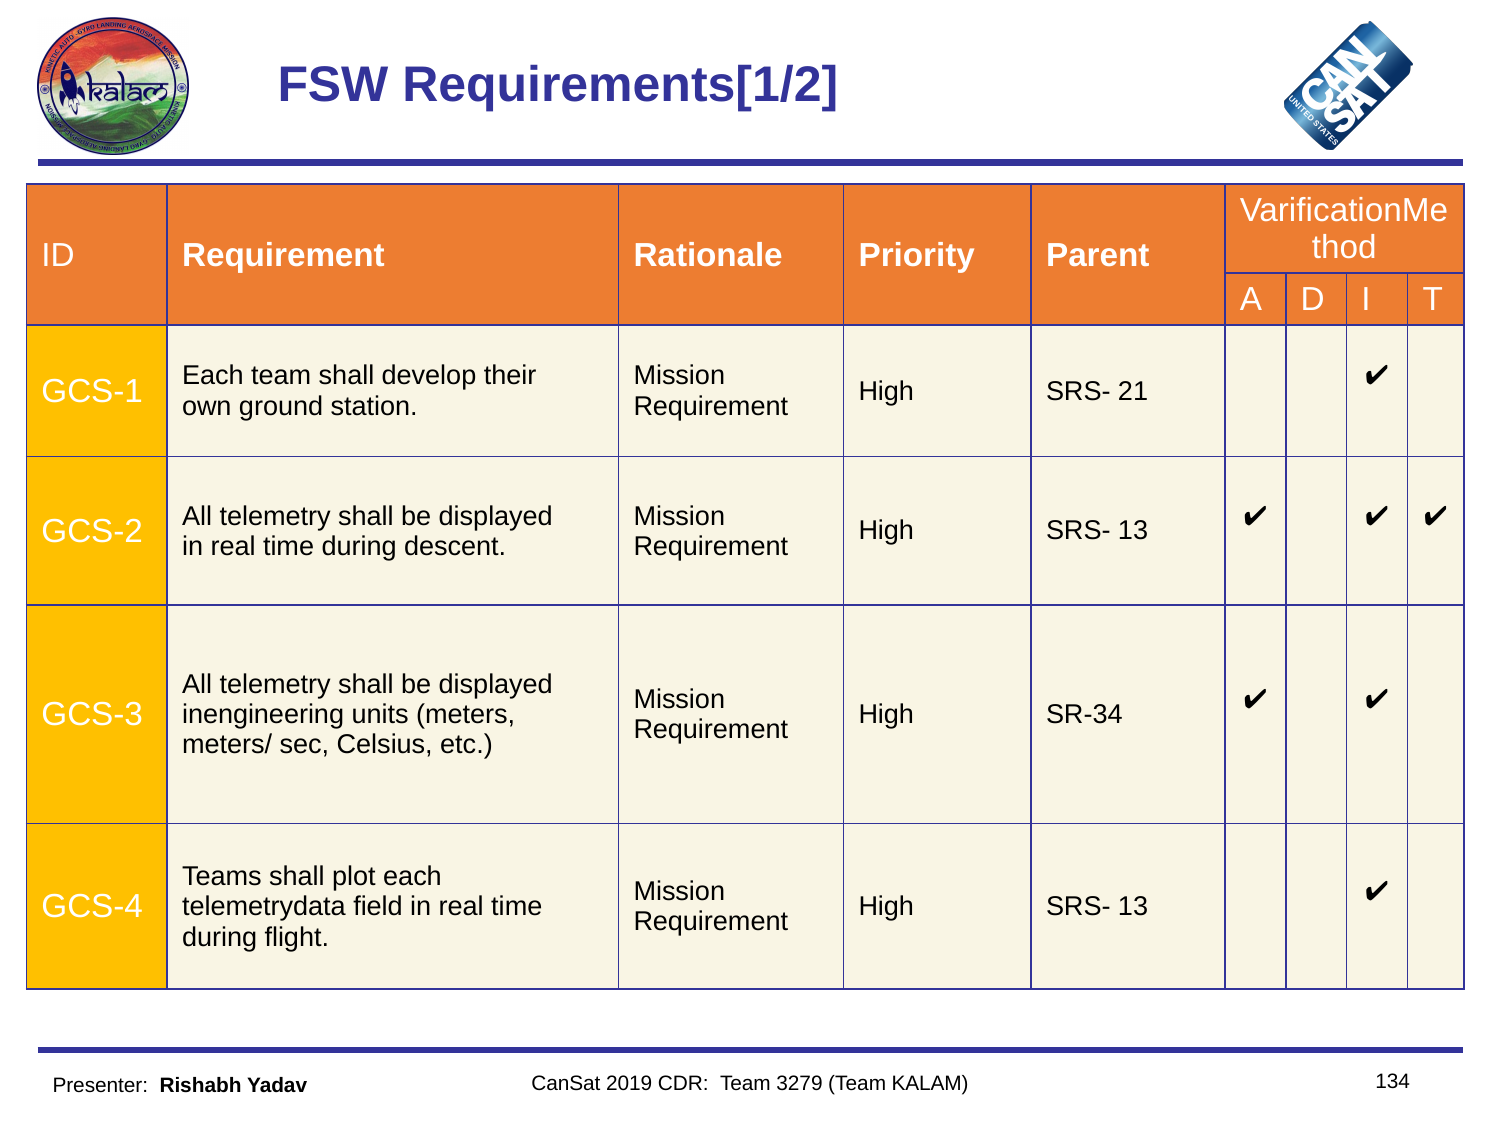

# FSW Requirements[1/2]

| ID​ | Requirement​ | Rationale​ | Priority​ | Parent​ | VarificationMethod​ |  |  |  |
| --- | --- | --- | --- | --- | --- | --- | --- | --- |
|  |  |  |  |  | A​ | D​ | I​ | T​ |
| GCS-1​ | Each team shall develop their own ground station.​ | Mission Requirement​ | High​ | SRS- 21​ | ​ | ​ | ✔️​ ​ | ​ |
| GCS-2​ | All telemetry shall be displayed in real time during descent.​ | Mission Requirement​ | High​ | SRS- 13​ | ✔️​ ​ | ​ | ✔️​ ​ | ✔️​ ​ |
| GCS-3​ | All telemetry shall be displayed inengineering units (meters, meters/ sec, Celsius, etc.)​ | Mission Requirement​ | High​ | SR-34​ | ✔️​ ​ | ​ | ✔️​ ​ | ​ |
| GCS-4​ | Teams shall plot each telemetrydata field in real time during flight.​ | Mission Requirement​ | High​ | SRS- 13​ | ​ | ​ | ✔️​ ​ | ​ |
134
CanSat 2019 CDR:  Team 3279 (Team KALAM)
Presenter:  Rishabh Yadav